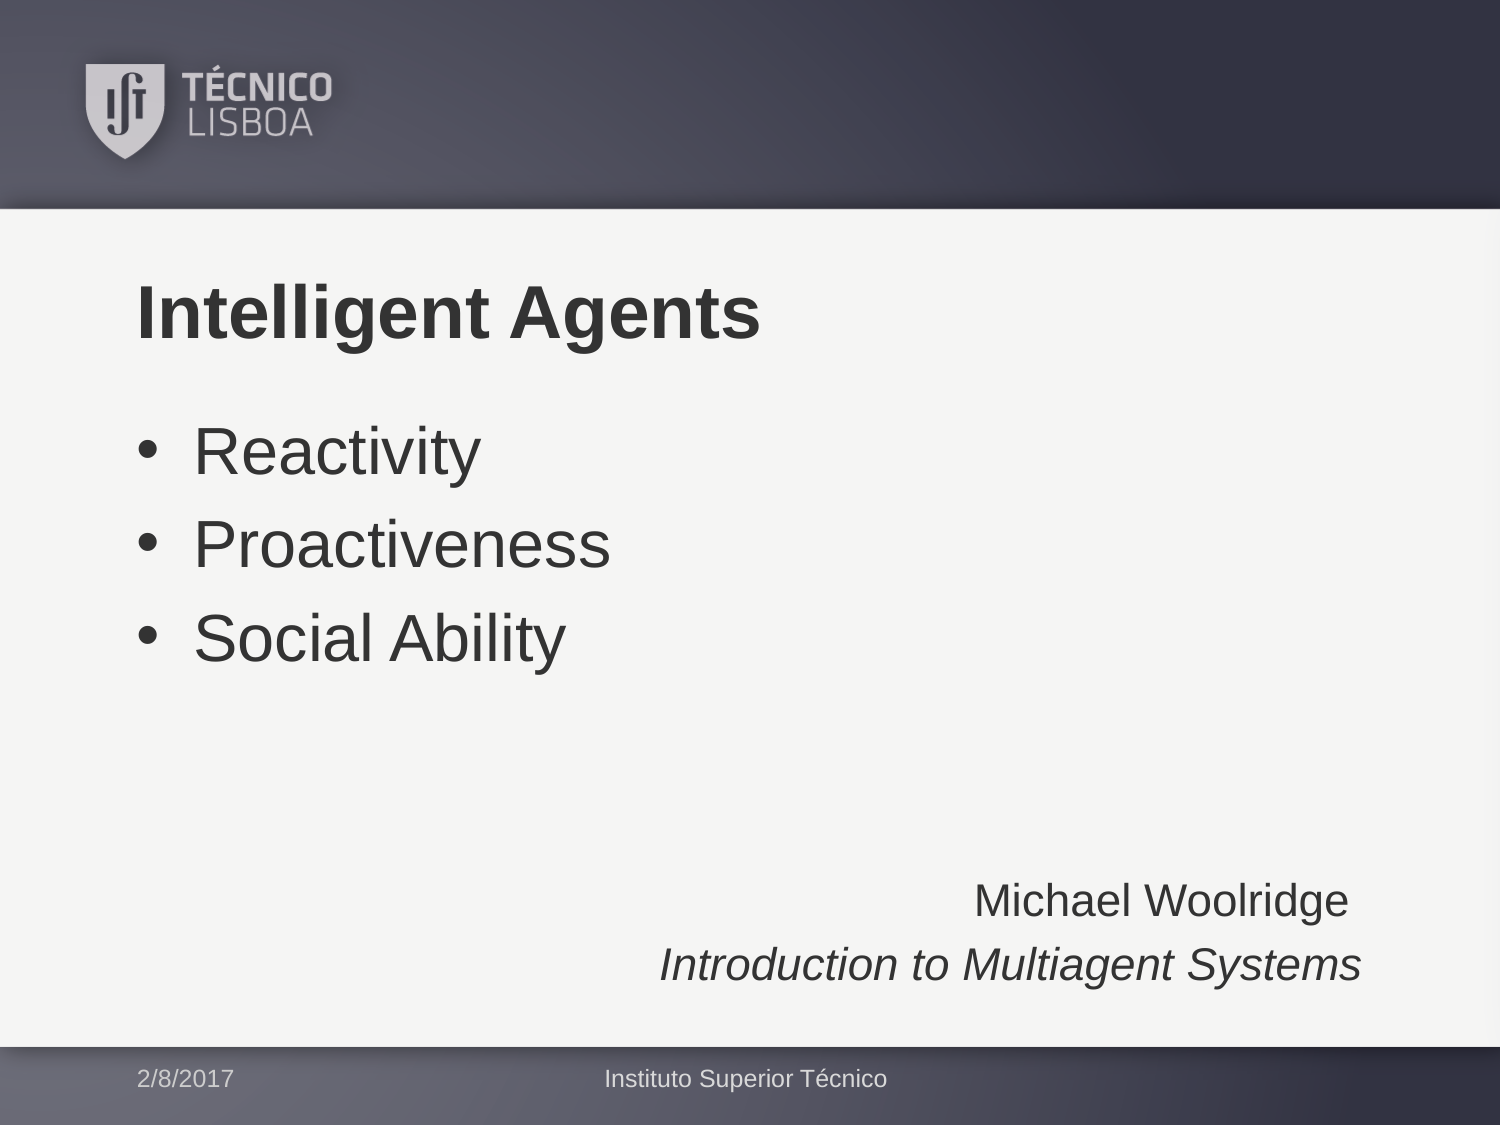

# Intelligent Agents
Reactivity
Proactiveness
Social Ability

Michael Woolridge
Introduction to Multiagent Systems

2/8/2017
Instituto Superior Técnico